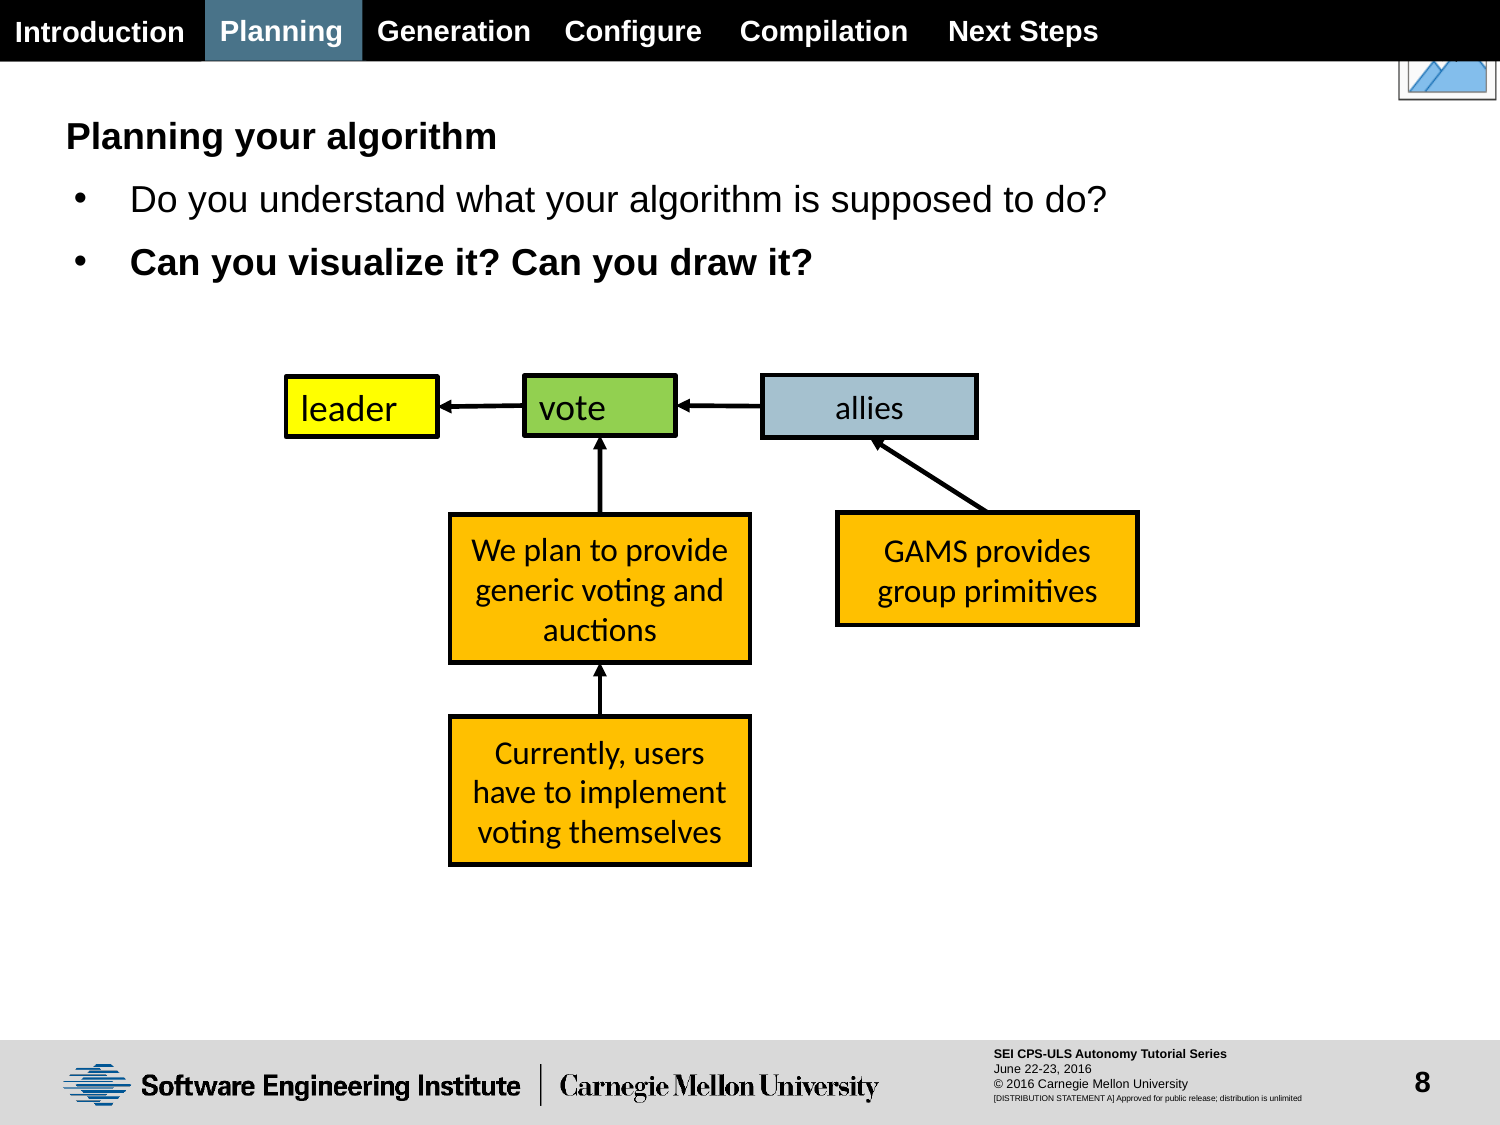

Planning
Generation
Configure
Next Steps
Compilation
Introduction

Planning your algorithm
Do you understand what your algorithm is supposed to do?
Can you visualize it? Can you draw it?
allies
vote
leader
GAMS provides group primitives
We plan to provide generic voting and auctions
Currently, users have to implement voting themselves